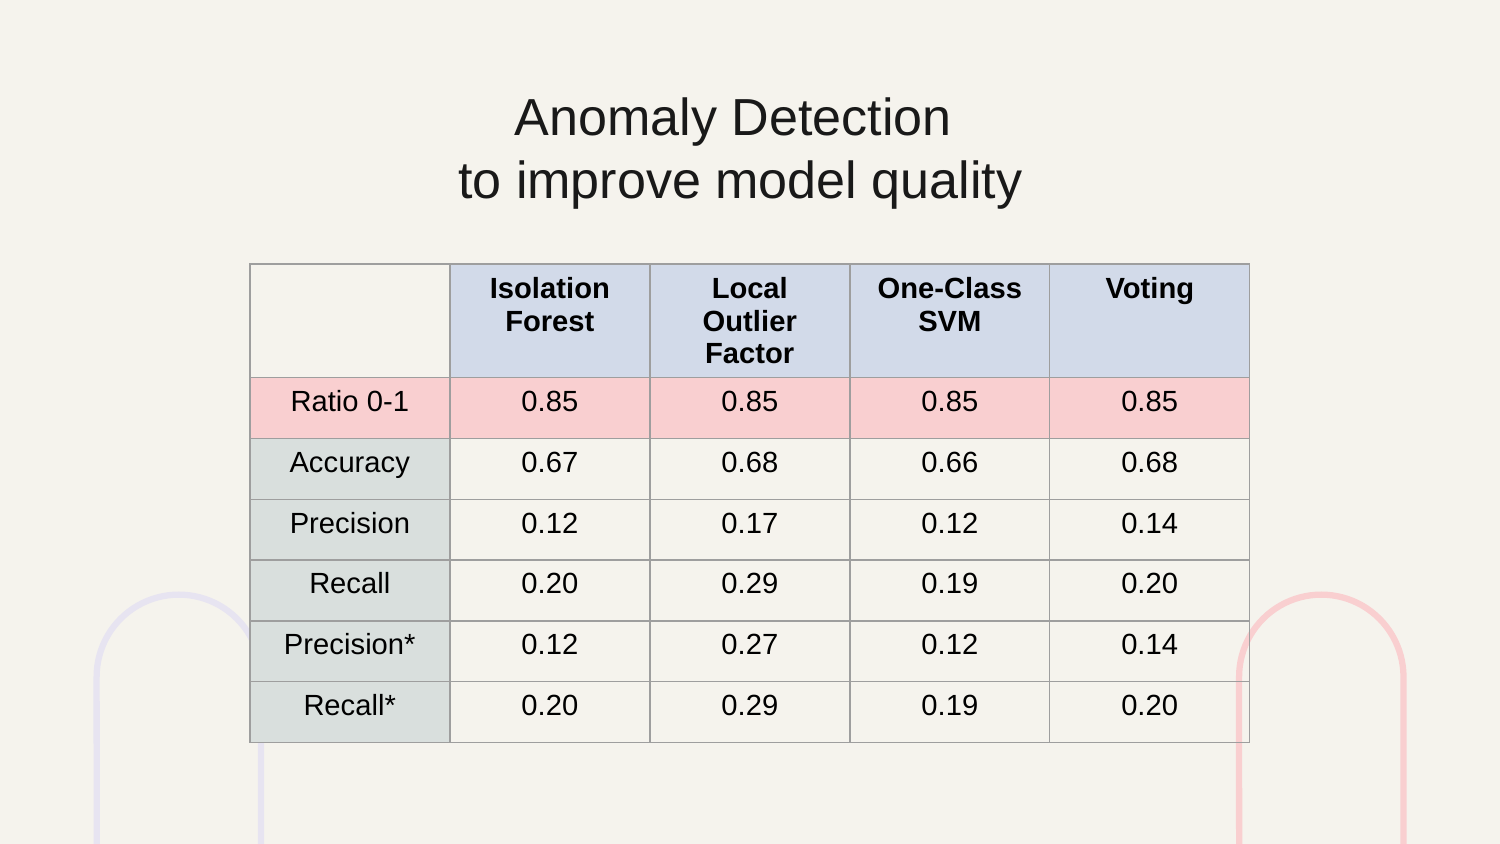

# Anomaly Detection to improve model quality
|  | Isolation Forest | Local Outlier Factor | One-Class SVM | Voting |
| --- | --- | --- | --- | --- |
| Ratio 0-1 | 0.85 | 0.85 | 0.85 | 0.85 |
| Accuracy | 0.67 | 0.68 | 0.66 | 0.68 |
| Precision | 0.12 | 0.17 | 0.12 | 0.14 |
| Recall | 0.20 | 0.29 | 0.19 | 0.20 |
| Precision\* | 0.12 | 0.27 | 0.12 | 0.14 |
| Recall\* | 0.20 | 0.29 | 0.19 | 0.20 |